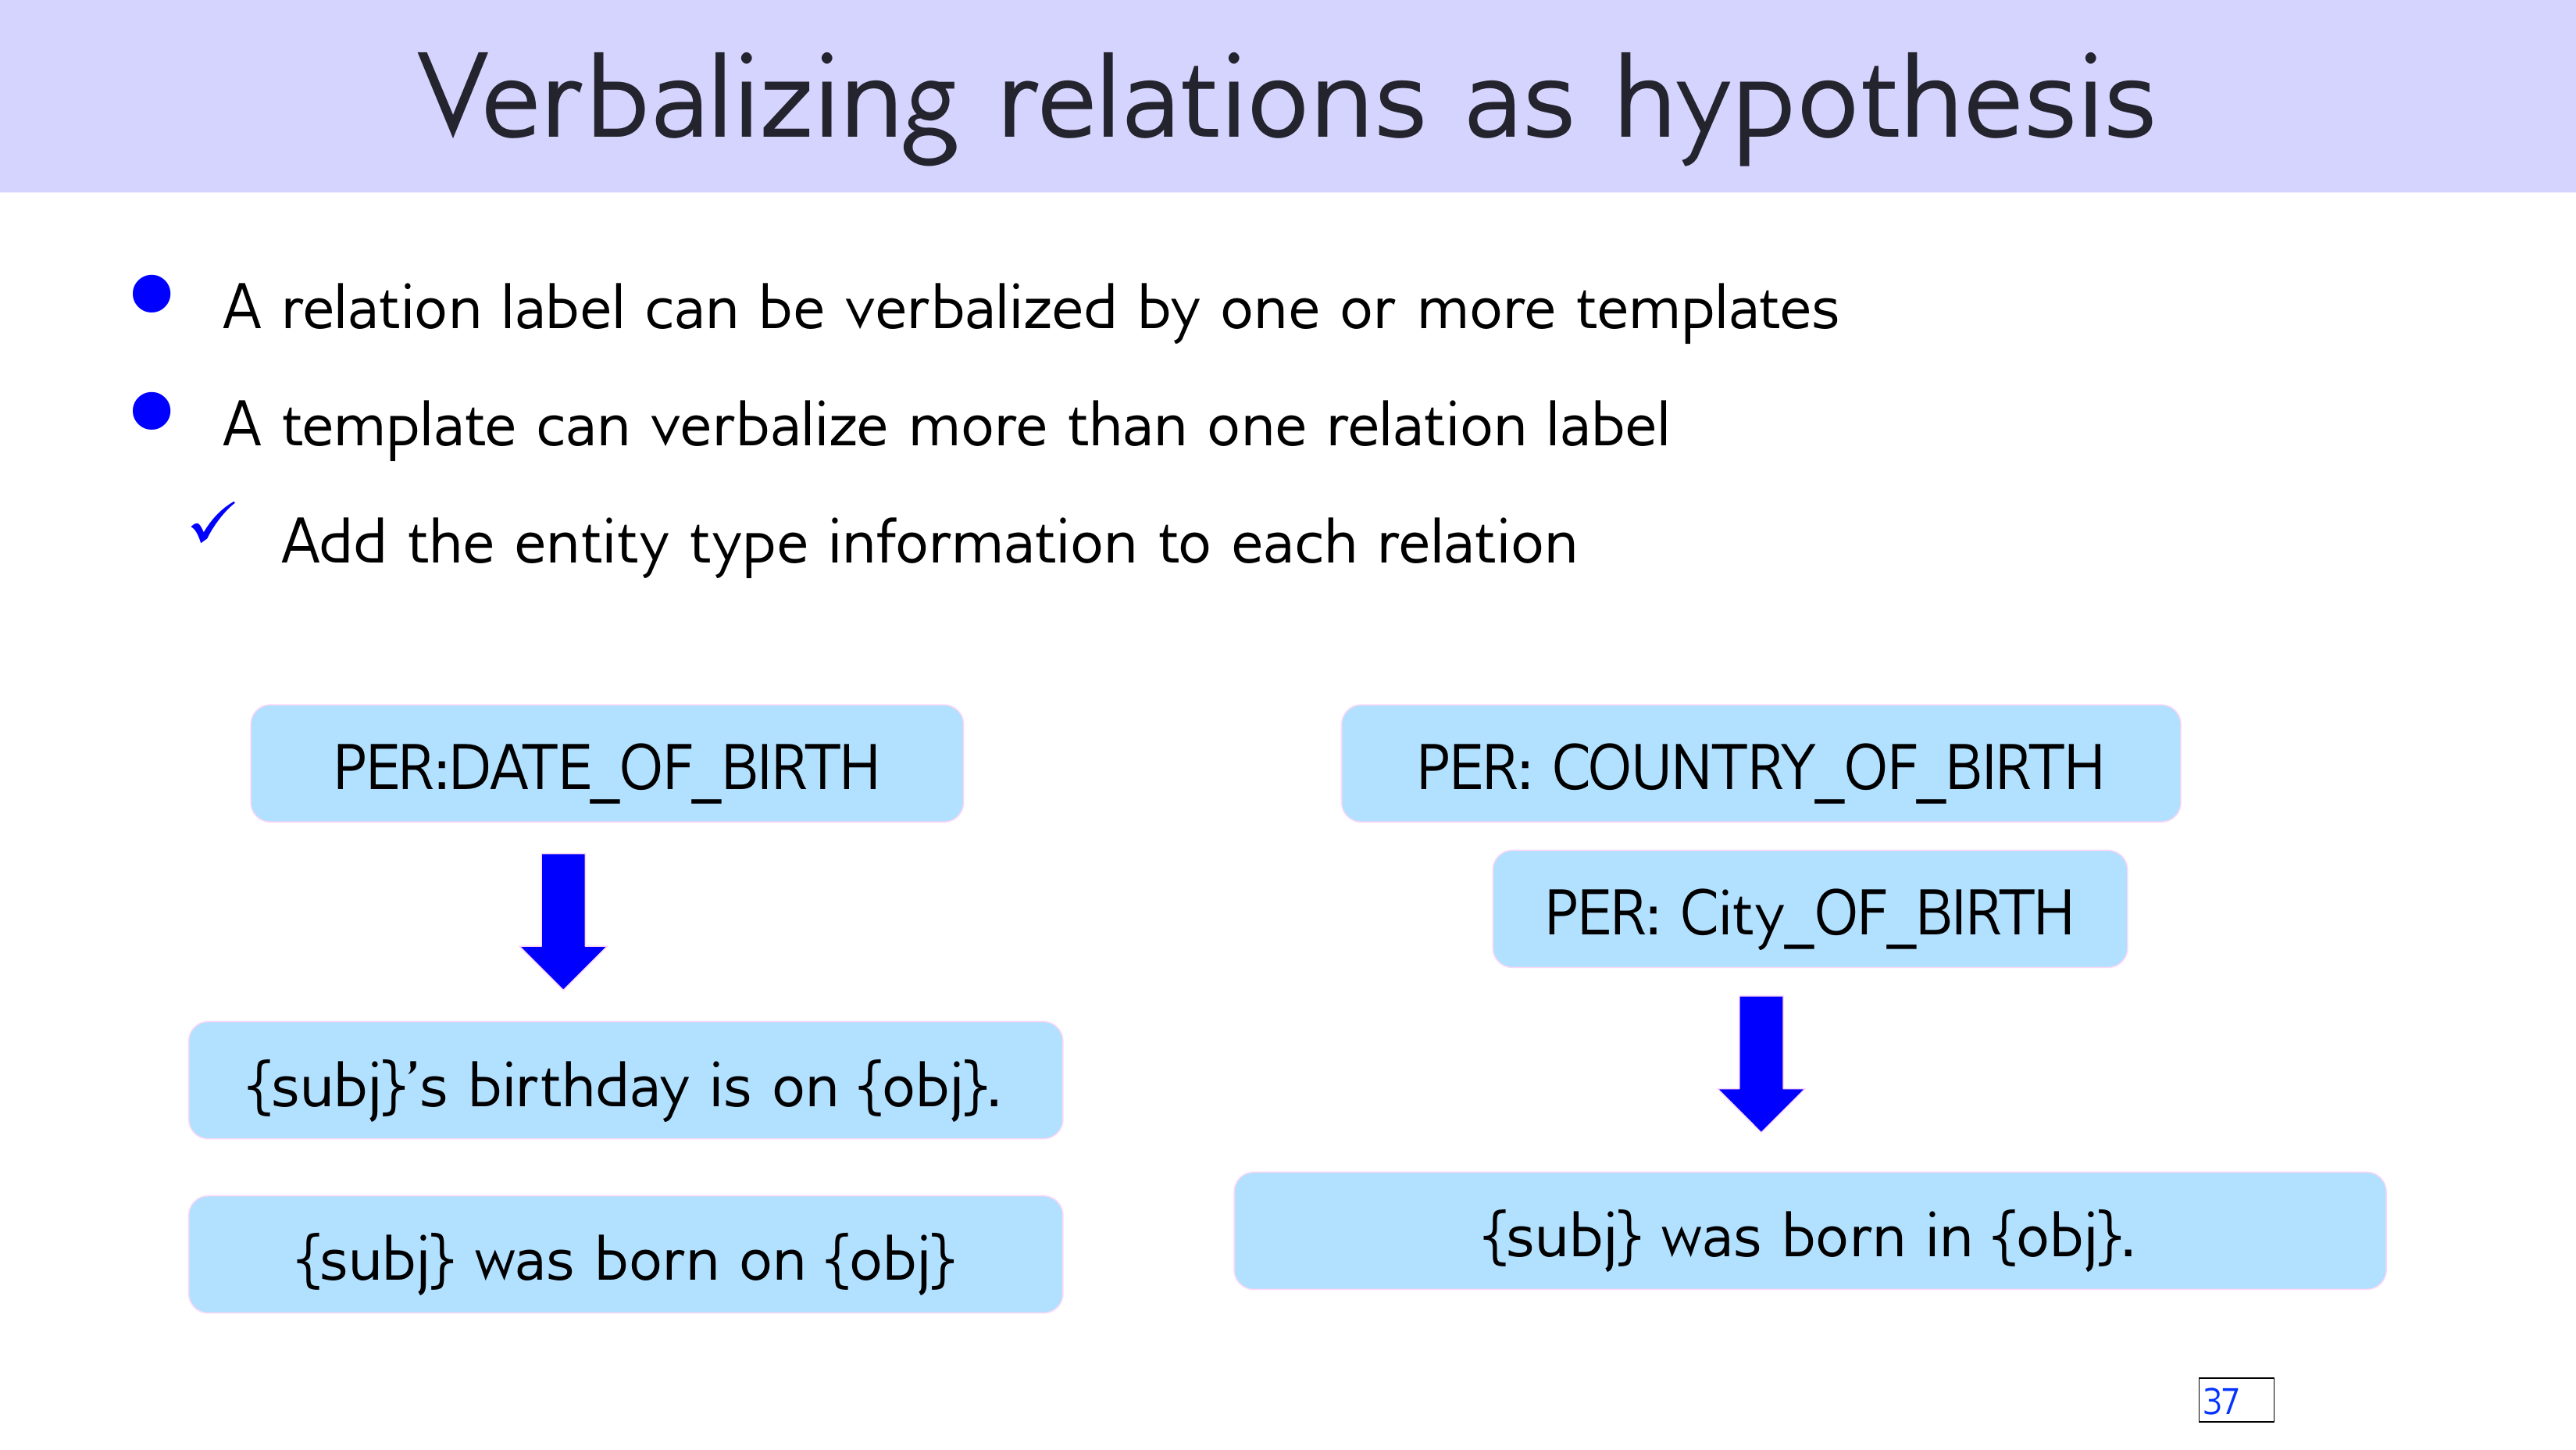

# Verbalizing relations as hypothesis
A relation label can be verbalized by one or more templates
A template can verbalize more than one relation label
Add the entity type information to each relation

PER:DATE_OF_BIRTH
PER: COUNTRY_OF_BIRTH
PER: City_OF_BIRTH

{subj}’s birthday is on {obj}.
{subj} was born in {obj}.
{subj} was born on {obj}
37